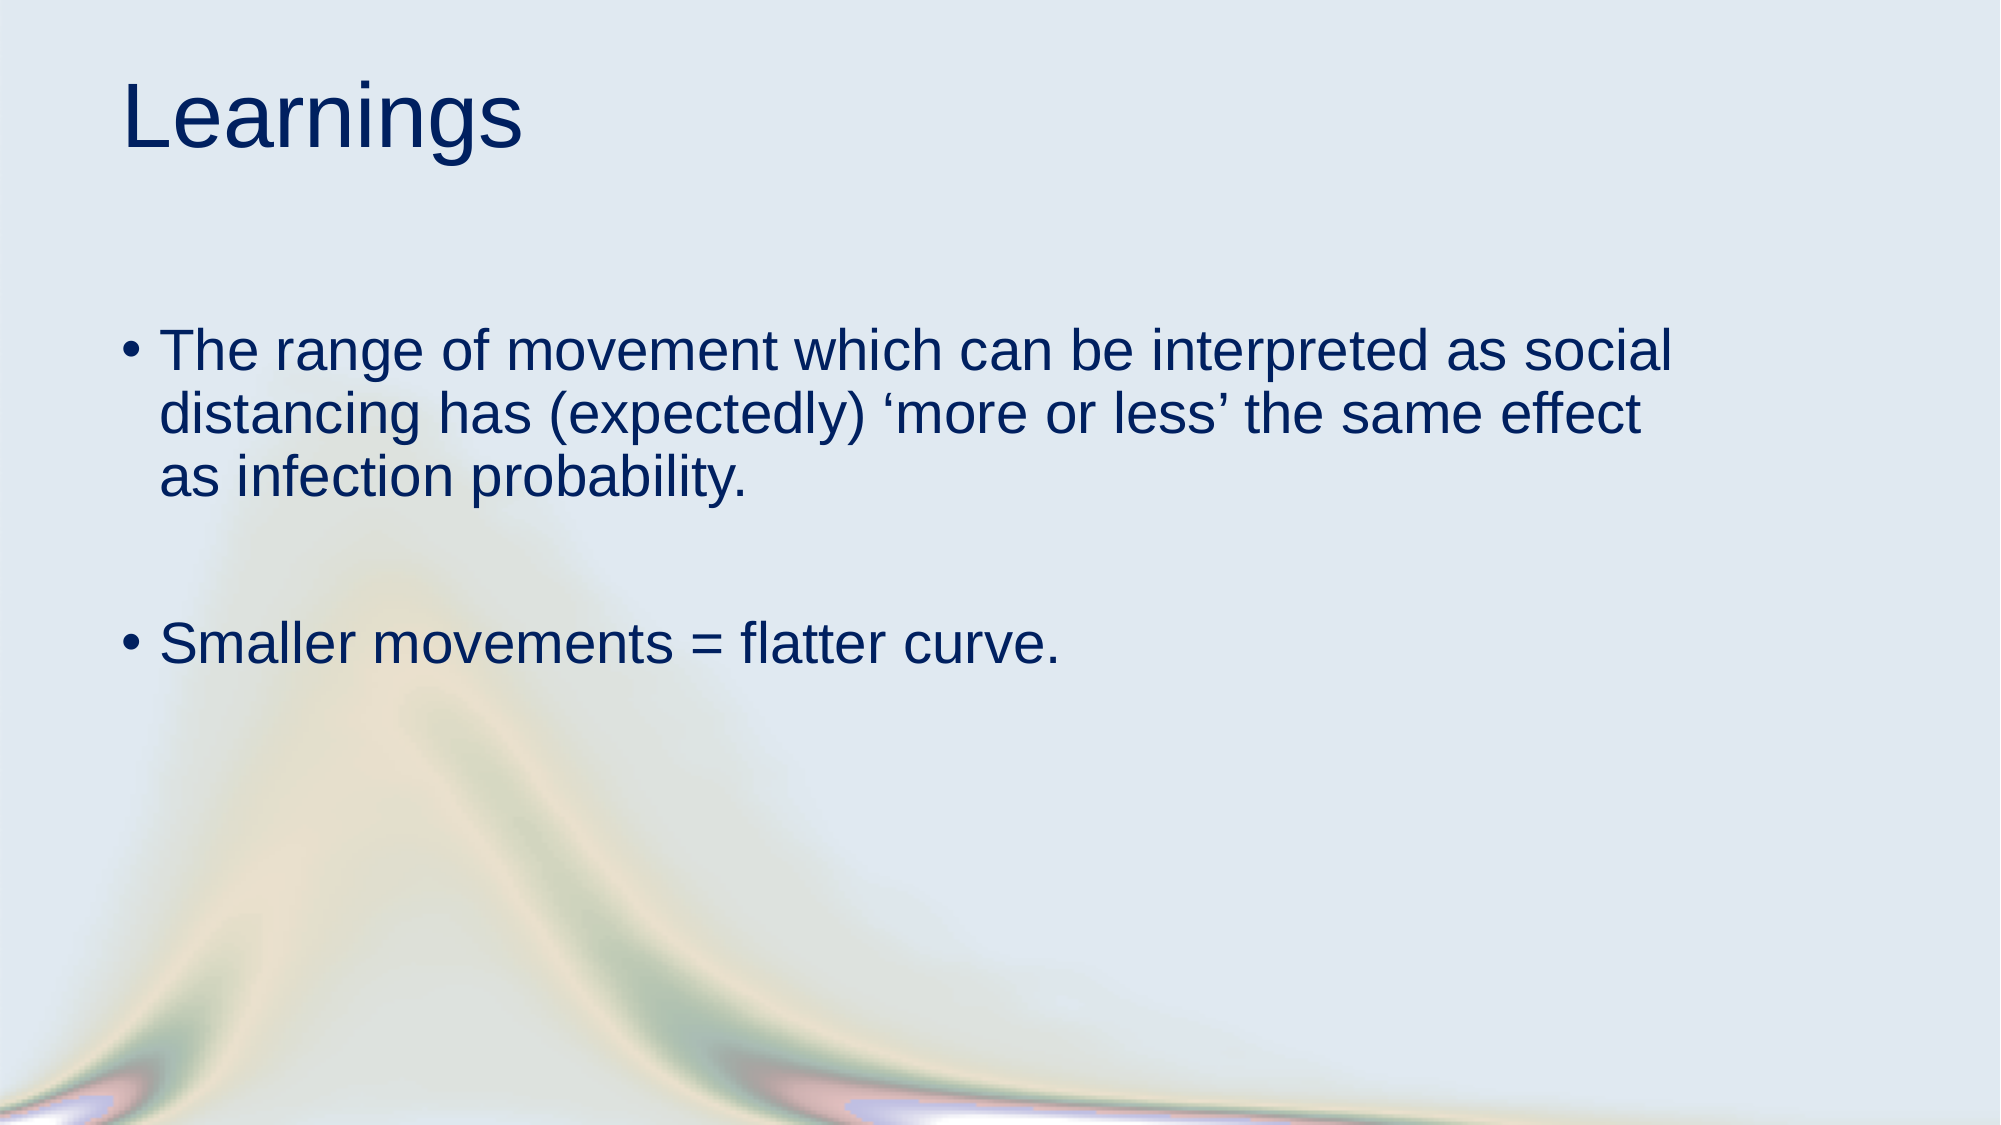

Learnings
The range of movement which can be interpreted as social distancing has (expectedly) ‘more or less’ the same effect as infection probability.

Smaller movements = flatter curve.